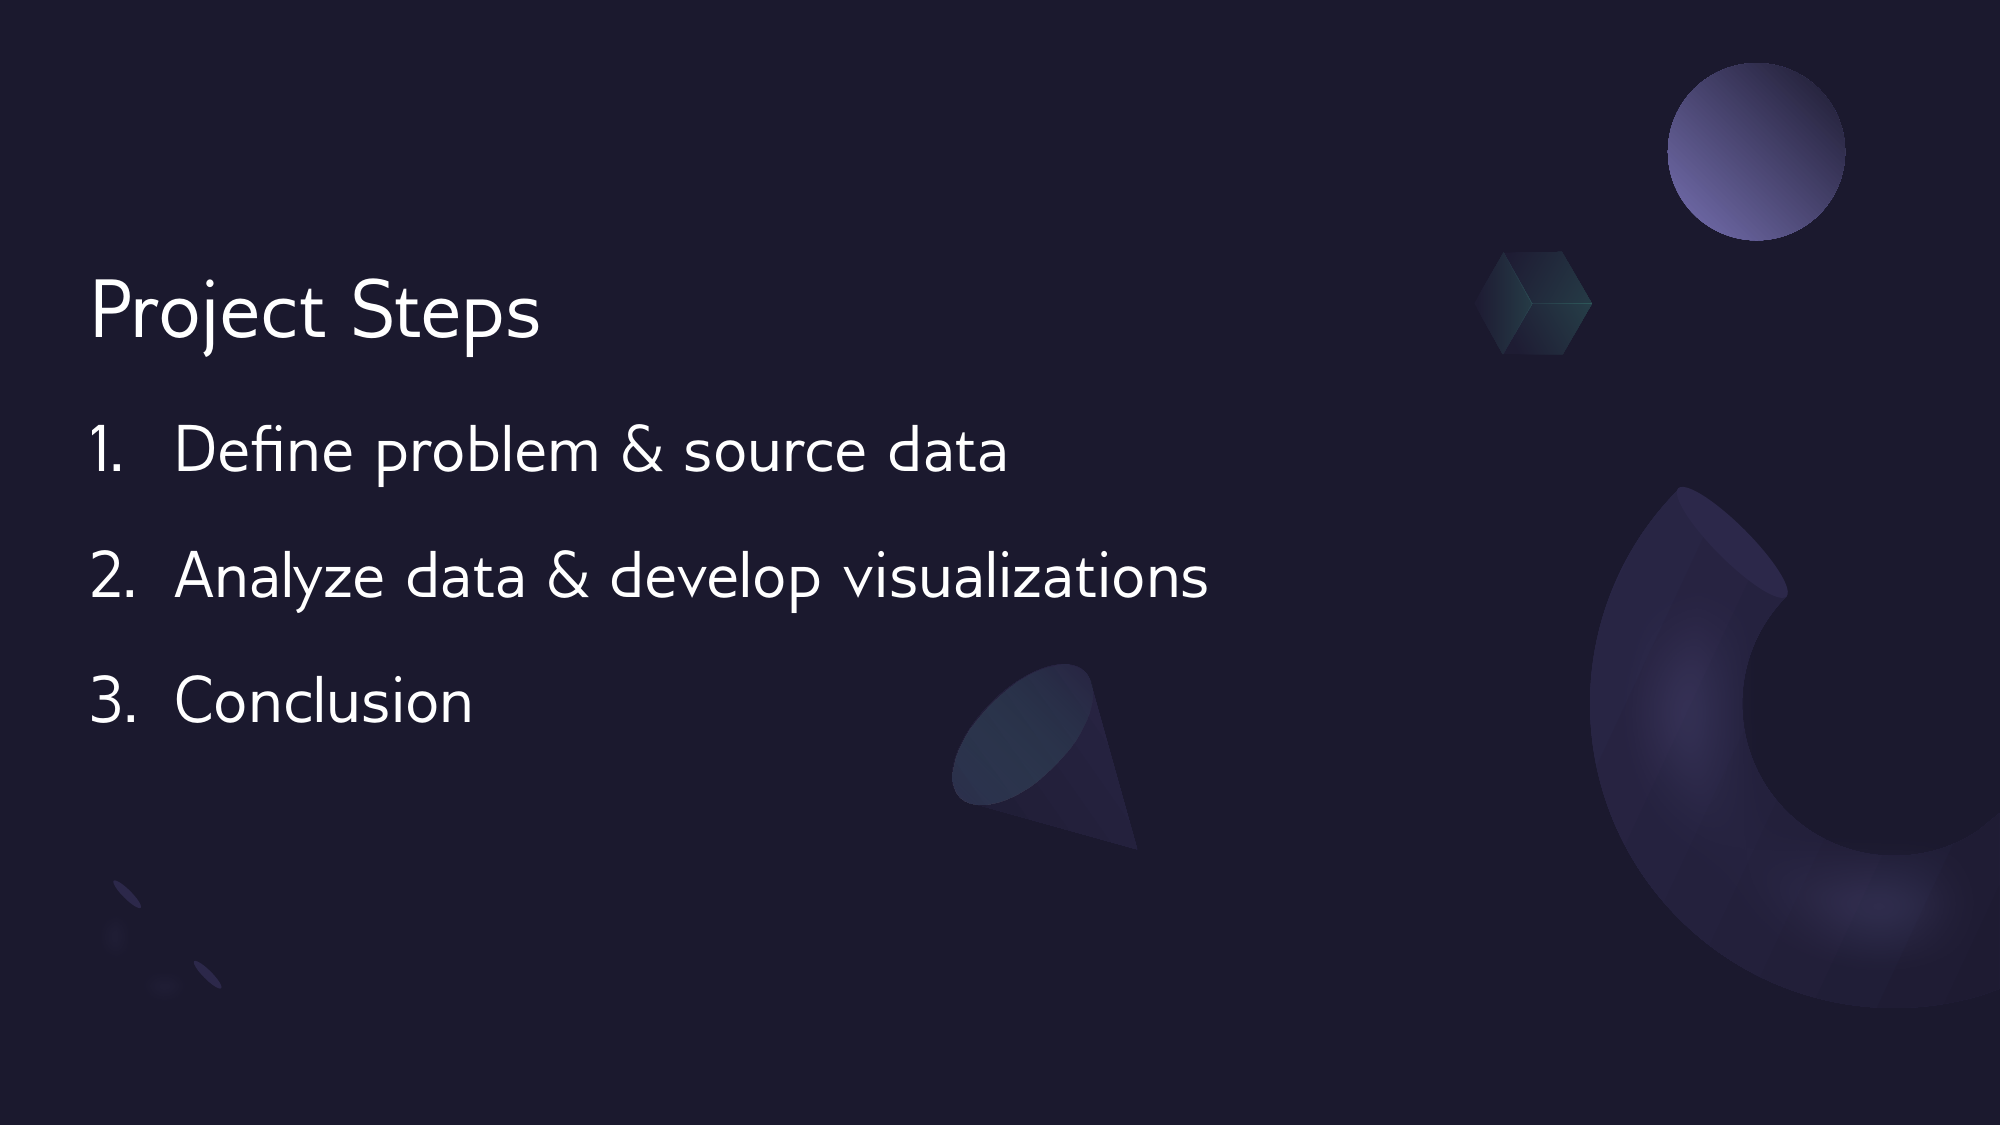

# Project Steps
Define problem & source data
Analyze data & develop visualizations
Conclusion